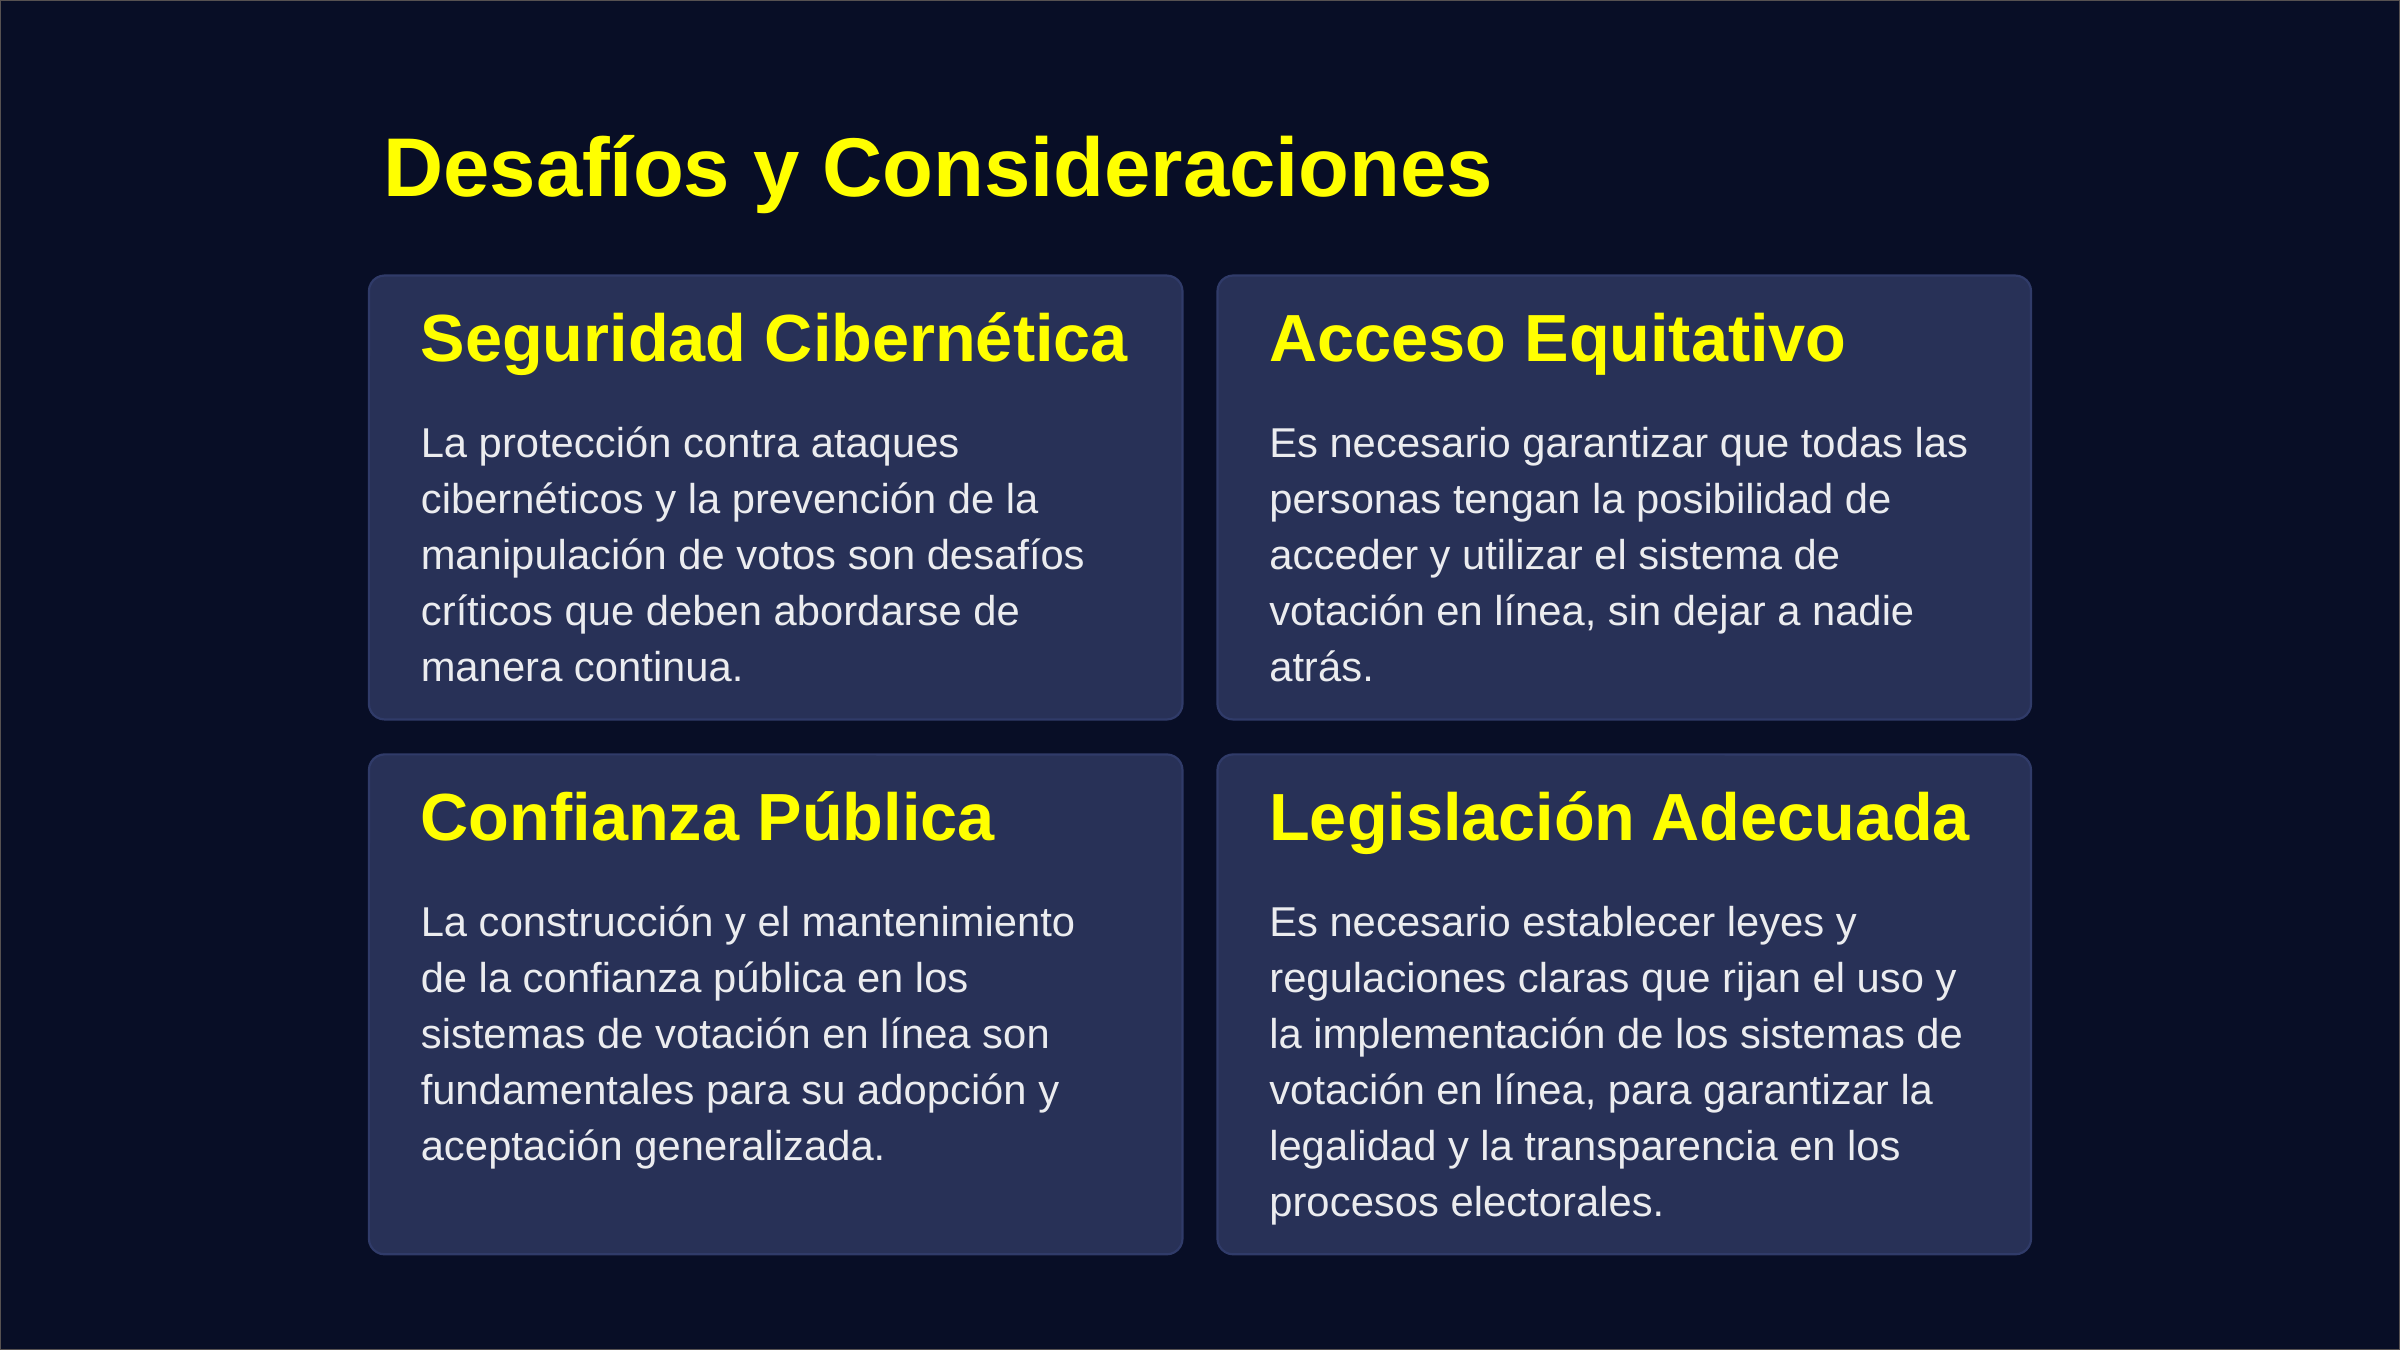

Desafíos y Consideraciones

Seguridad Cibernética
Acceso Equitativo
La protección contra ataques cibernéticos y la prevención de la manipulación de votos son desafíos críticos que deben abordarse de manera continua.
Es necesario garantizar que todas las personas tengan la posibilidad de acceder y utilizar el sistema de votación en línea, sin dejar a nadie atrás.

Confianza Pública
Legislación Adecuada
La construcción y el mantenimiento de la confianza pública en los sistemas de votación en línea son fundamentales para su adopción y aceptación generalizada.
Es necesario establecer leyes y regulaciones claras que rijan el uso y la implementación de los sistemas de votación en línea, para garantizar la legalidad y la transparencia en los procesos electorales.